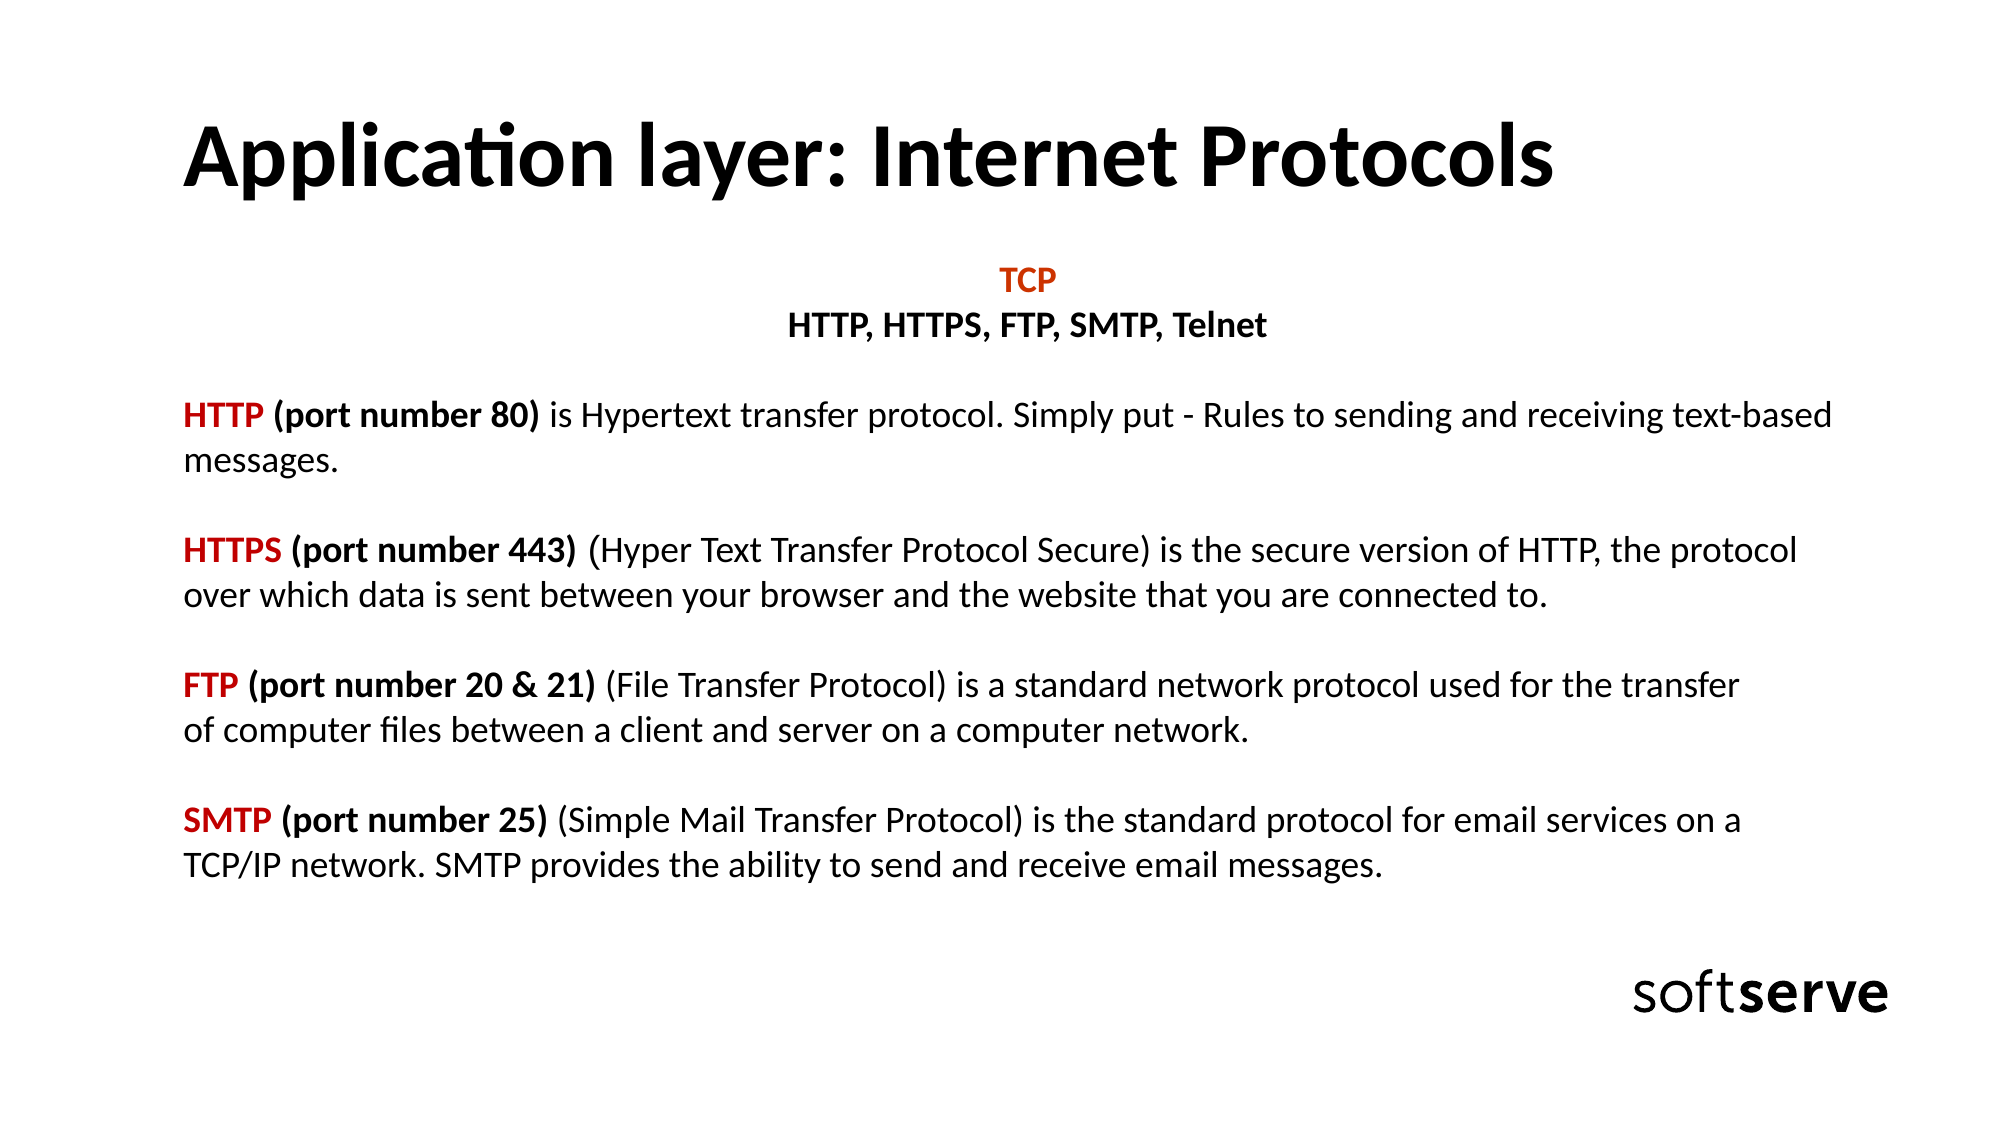

Application layer: Internet Protocols
TCP
HTTP, HTTPS, FTP, SMTP, Telnet

HTTP (port number 80) is Hypertext transfer protocol. Simply put - Rules to sending and receiving text-based messages.

HTTPS (port number 443) (Hyper Text Transfer Protocol Secure) is the secure version of HTTP, the protocol over which data is sent between your browser and the website that you are connected to.

FTP (port number 20 & 21) (File Transfer Protocol) is a standard network protocol used for the transfer of computer files between a client and server on a computer network.

SMTP (port number 25) (Simple Mail Transfer Protocol) is the standard protocol for email services on a TCP/IP network. SMTP provides the ability to send and receive email messages.